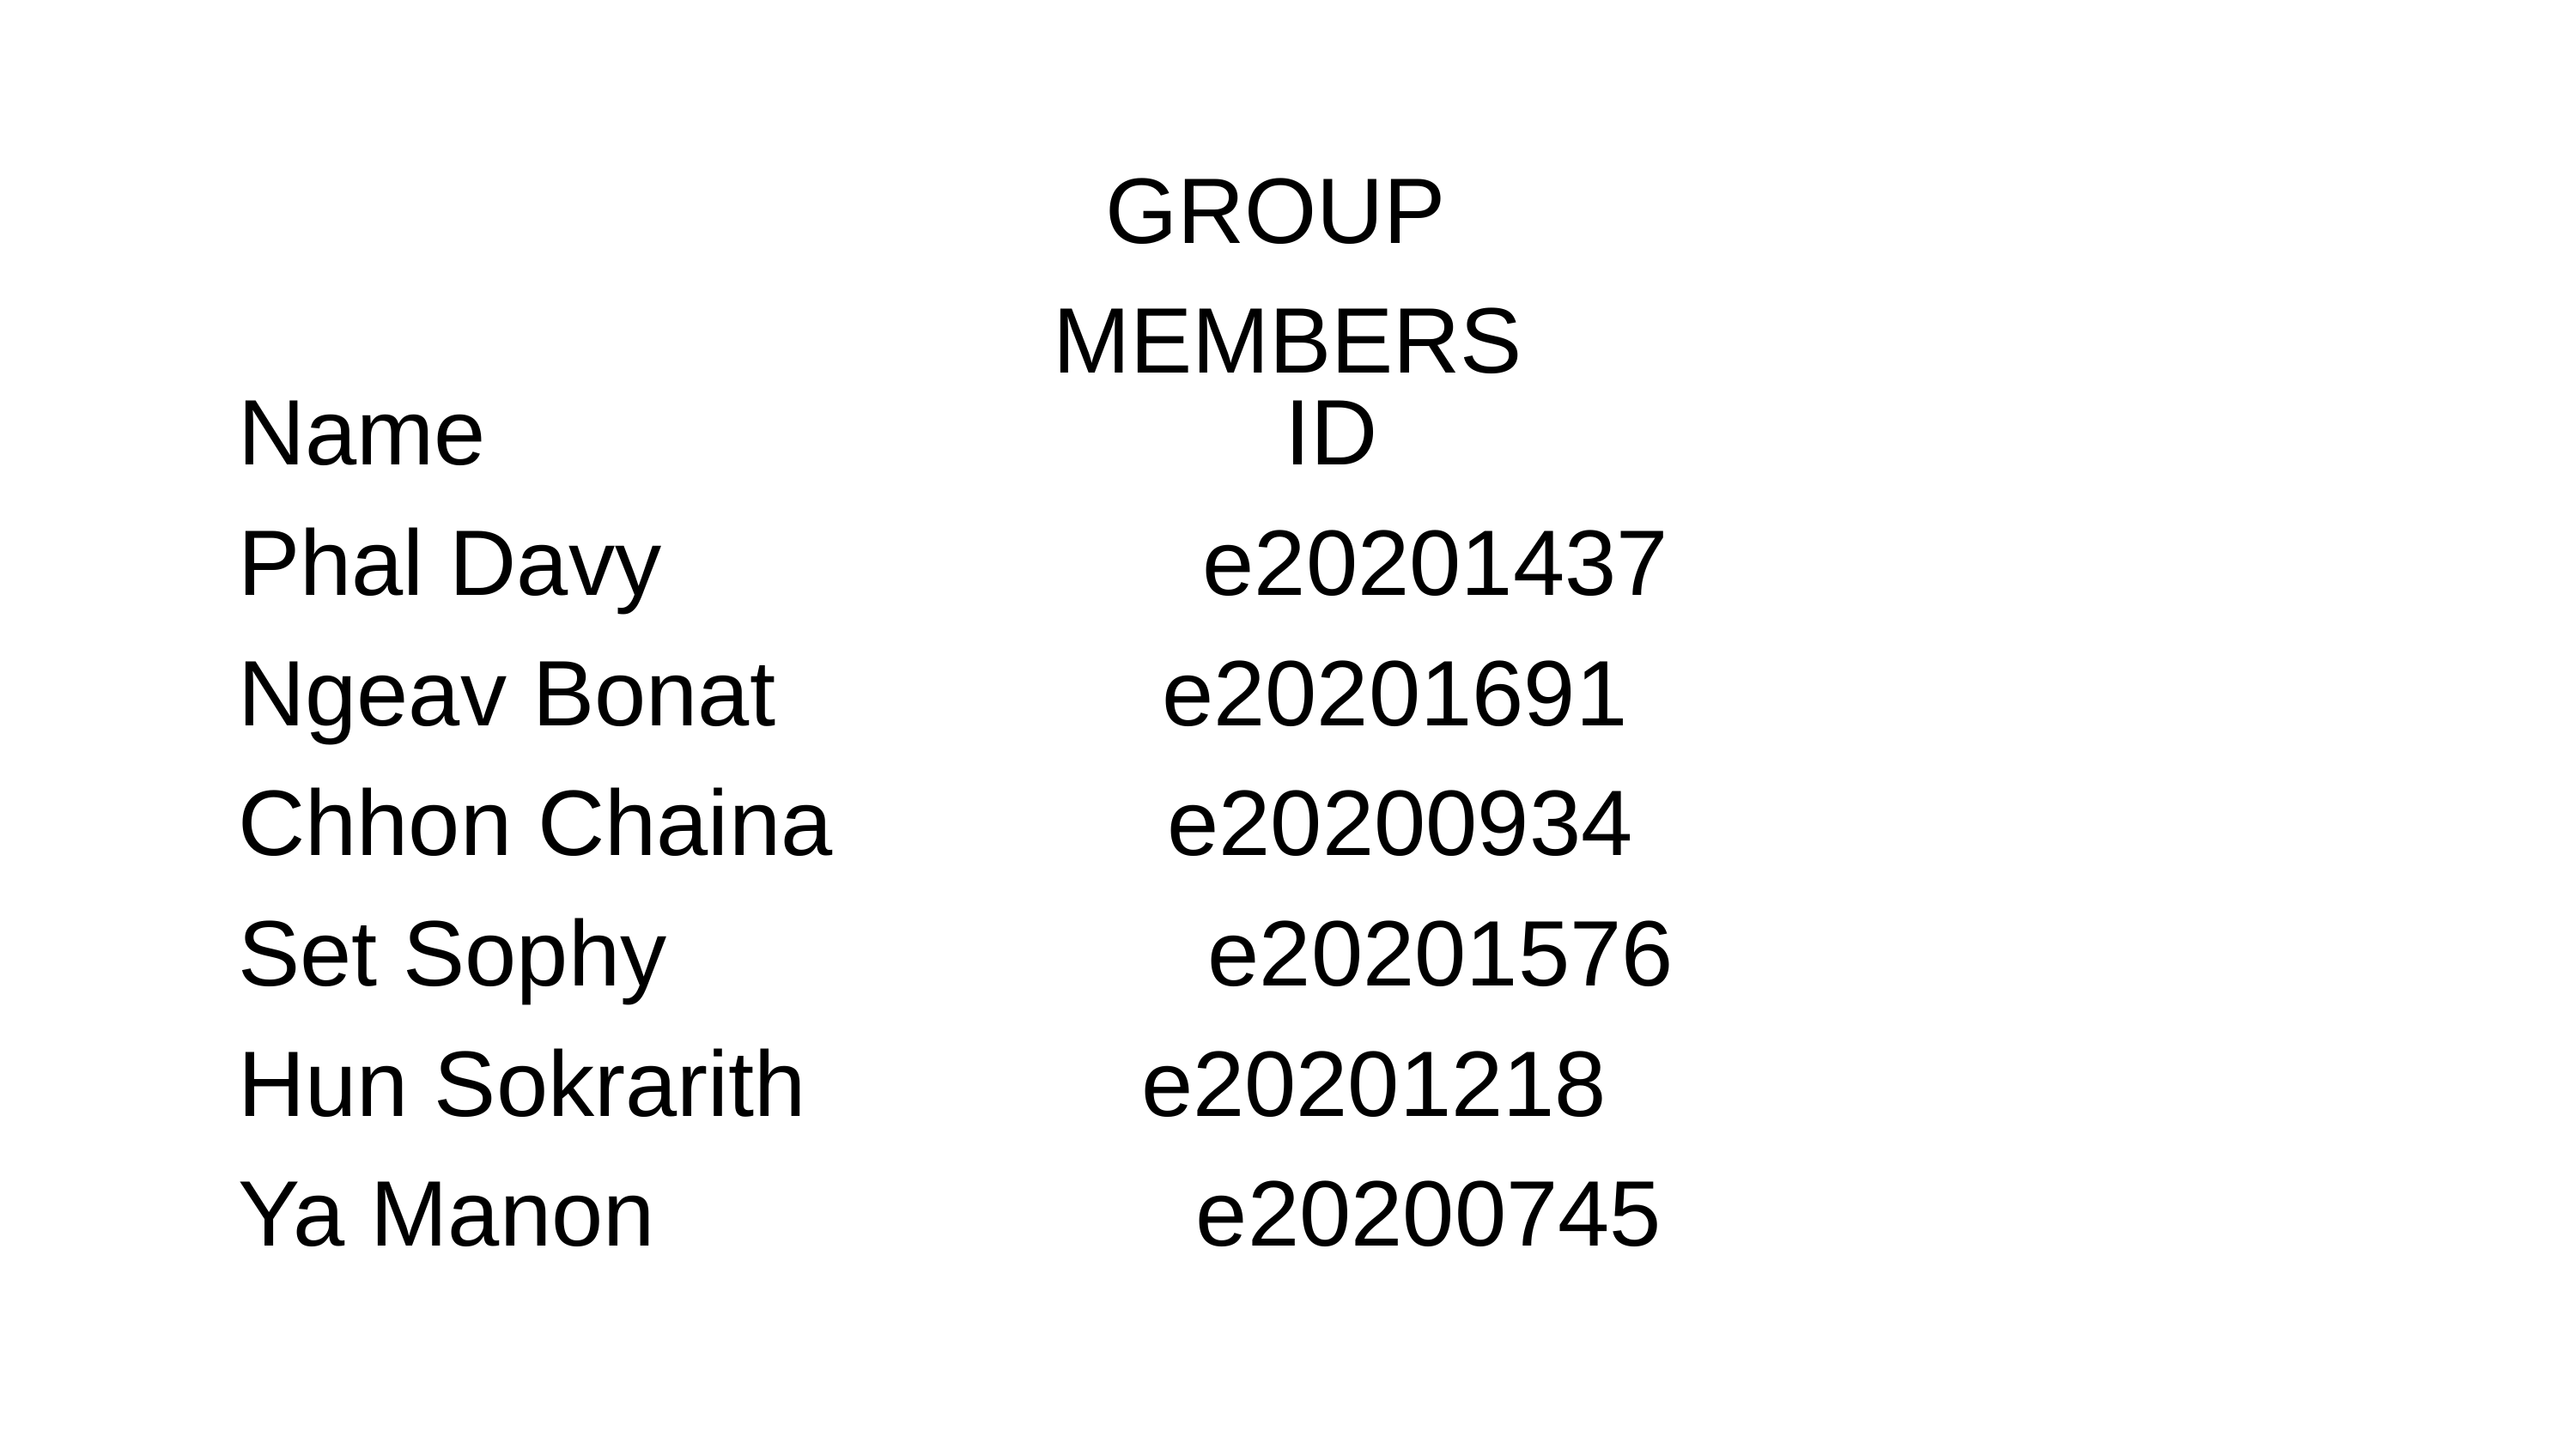

GROUP  MEMBERS

Name                               ID
Phal Davy                     e20201437
Ngeav Bonat               e20201691
Chhon Chaina             e20200934
Set Sophy                     e20201576
Hun Sokrarith             e20201218
Ya Manon                     e20200745